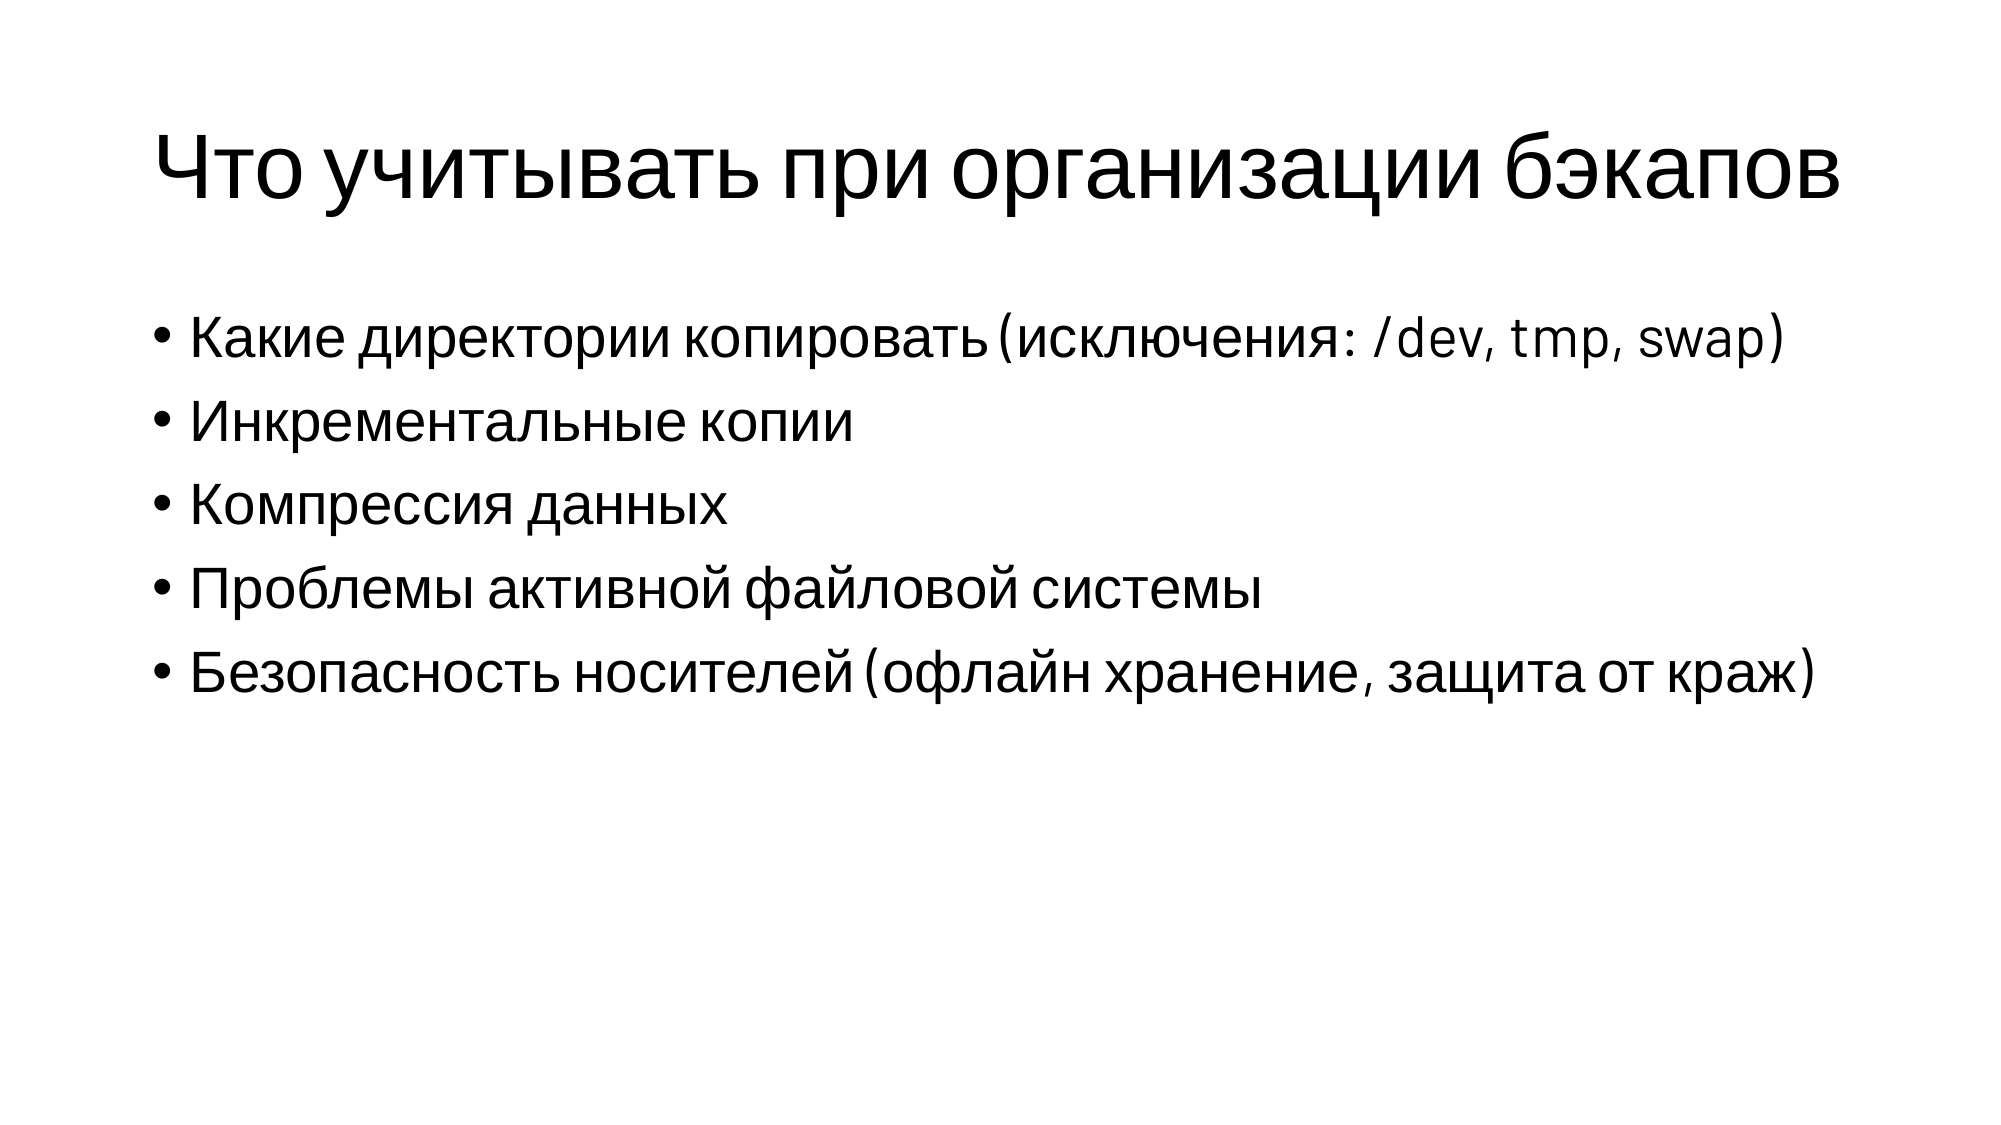

# Что учитывать при организации бэкапов
Какие директории копировать (исключения: /dev, tmp, swap)
Инкрементальные копии
Компрессия данных
Проблемы активной файловой системы
Безопасность носителей (офлайн хранение, защита от краж)